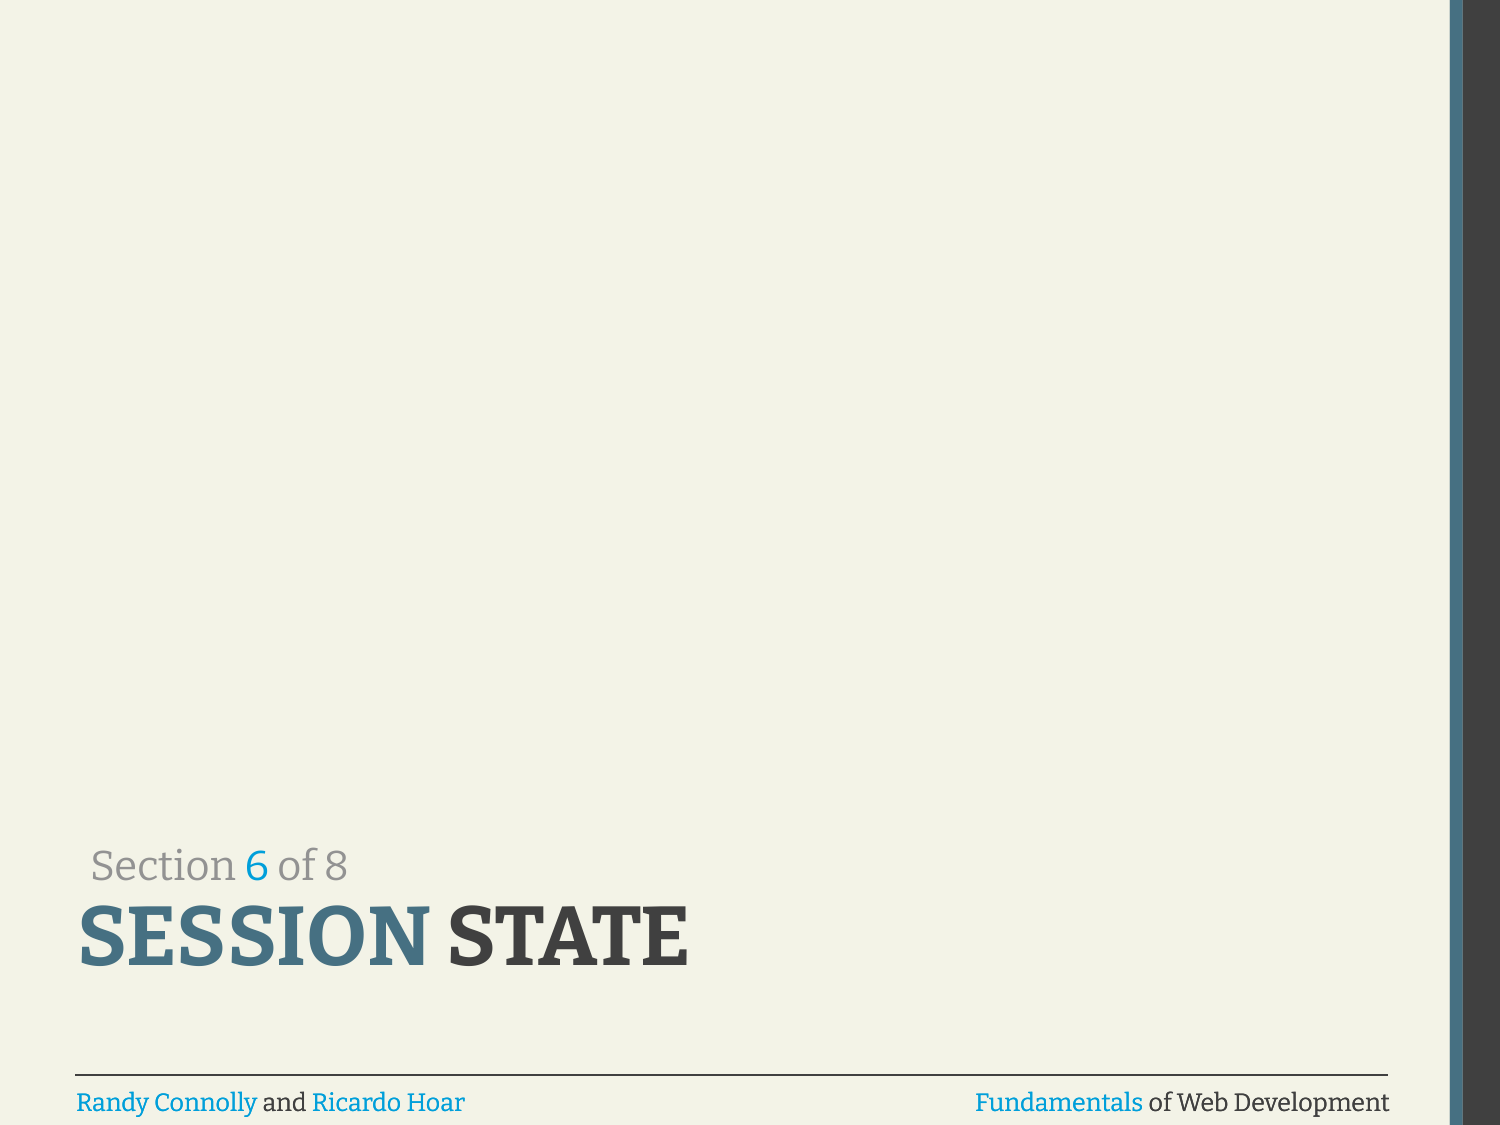

Section 6 of 8
# Session State